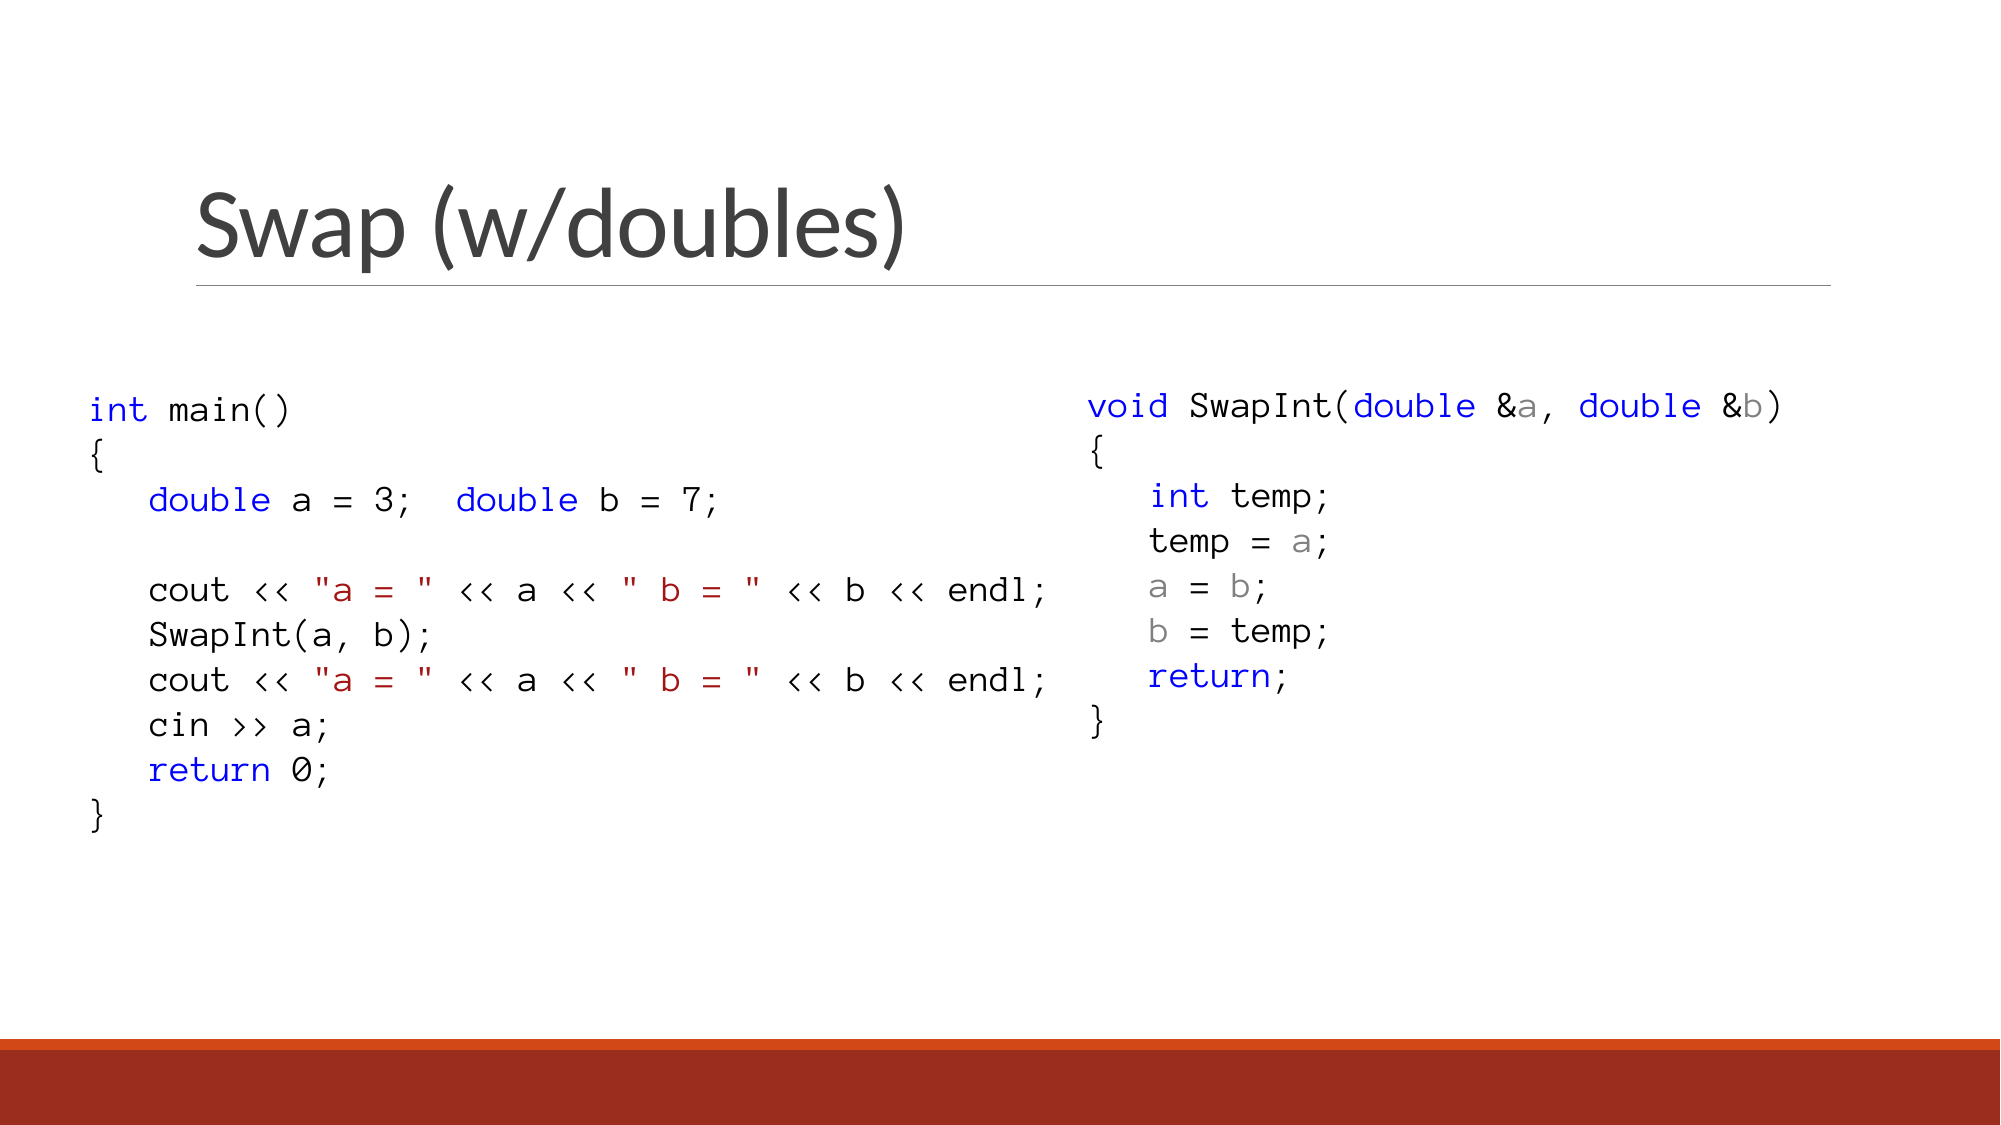

# Swap (w/doubles)
void SwapInt(double &a, double &b)
{
   int temp;
   temp = a;
   a = b;
   b = temp;
   return;
}
int main()
{
   double a = 3;  double b = 7;

   cout << "a = " << a << " b = " << b << endl;
   SwapInt(a, b);
   cout << "a = " << a << " b = " << b << endl;
   cin >> a;
   return 0;
}